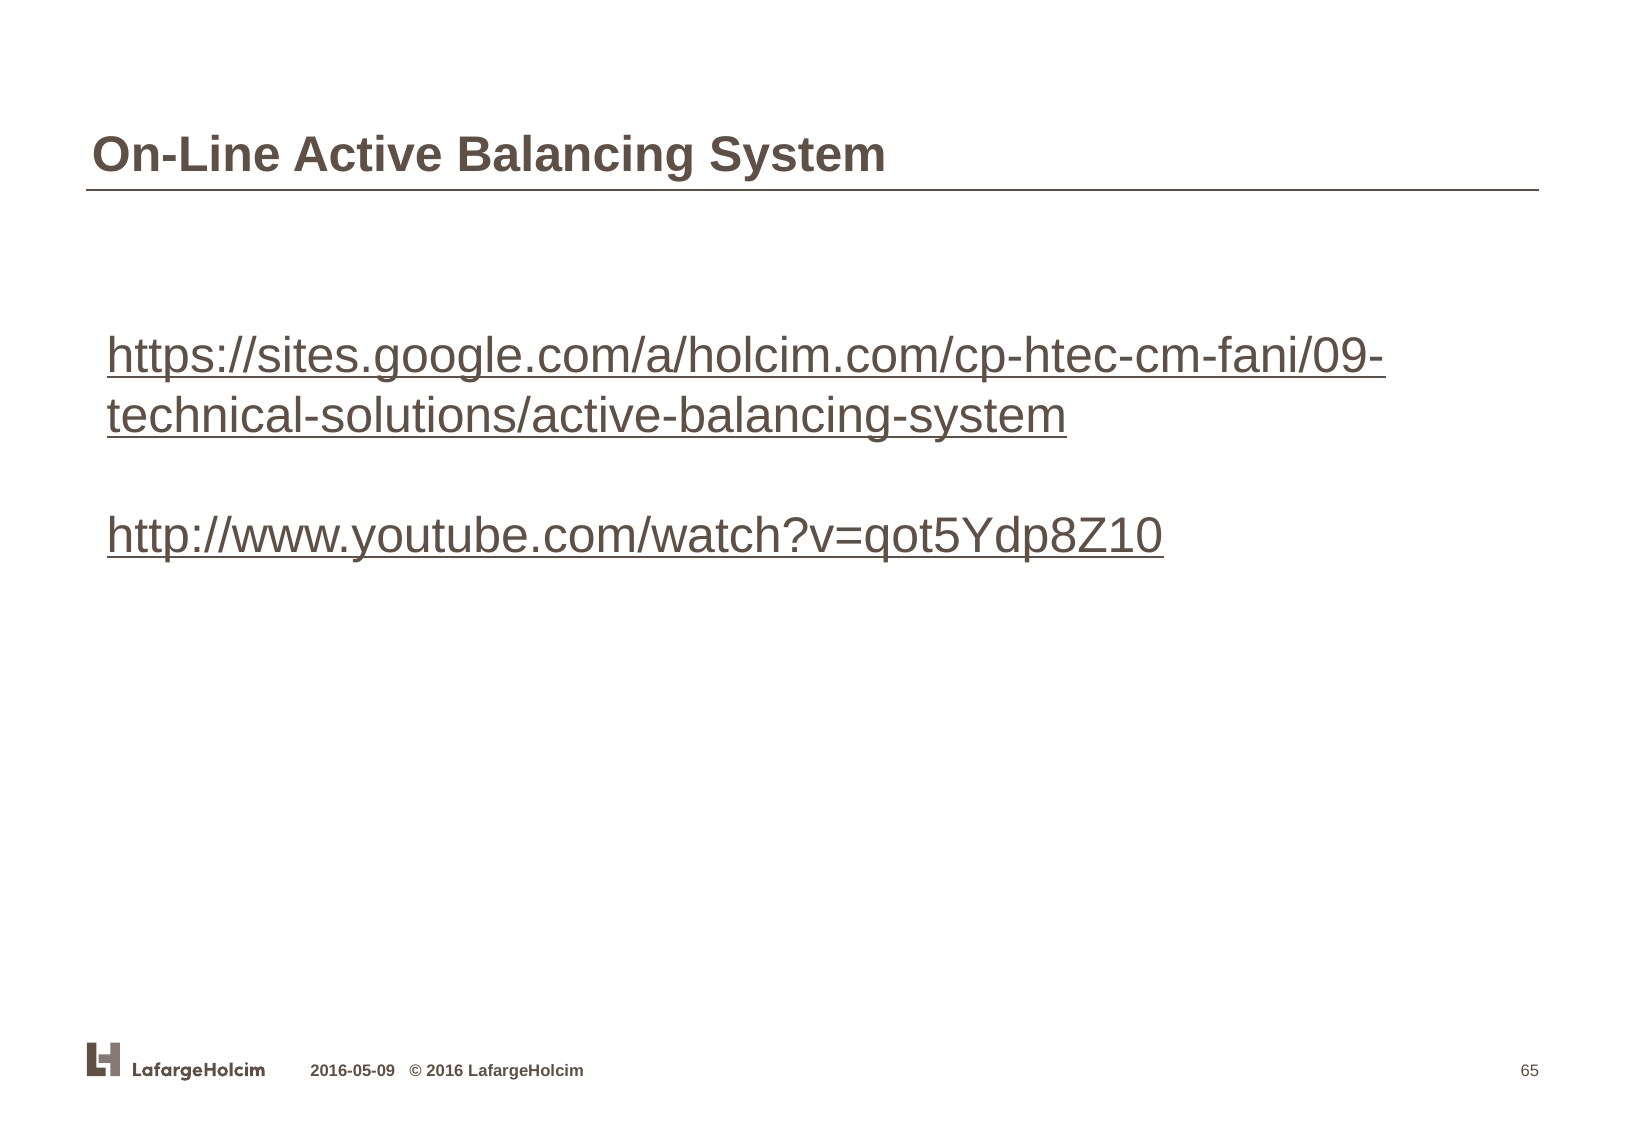

On-Line Active Balancing System
https://sites.google.com/a/holcim.com/cp-htec-cm-fani/09-technical-solutions/active-balancing-system

http://www.youtube.com/watch?v=qot5Ydp8Z10
2016-05-09   © 2016 LafargeHolcim
65